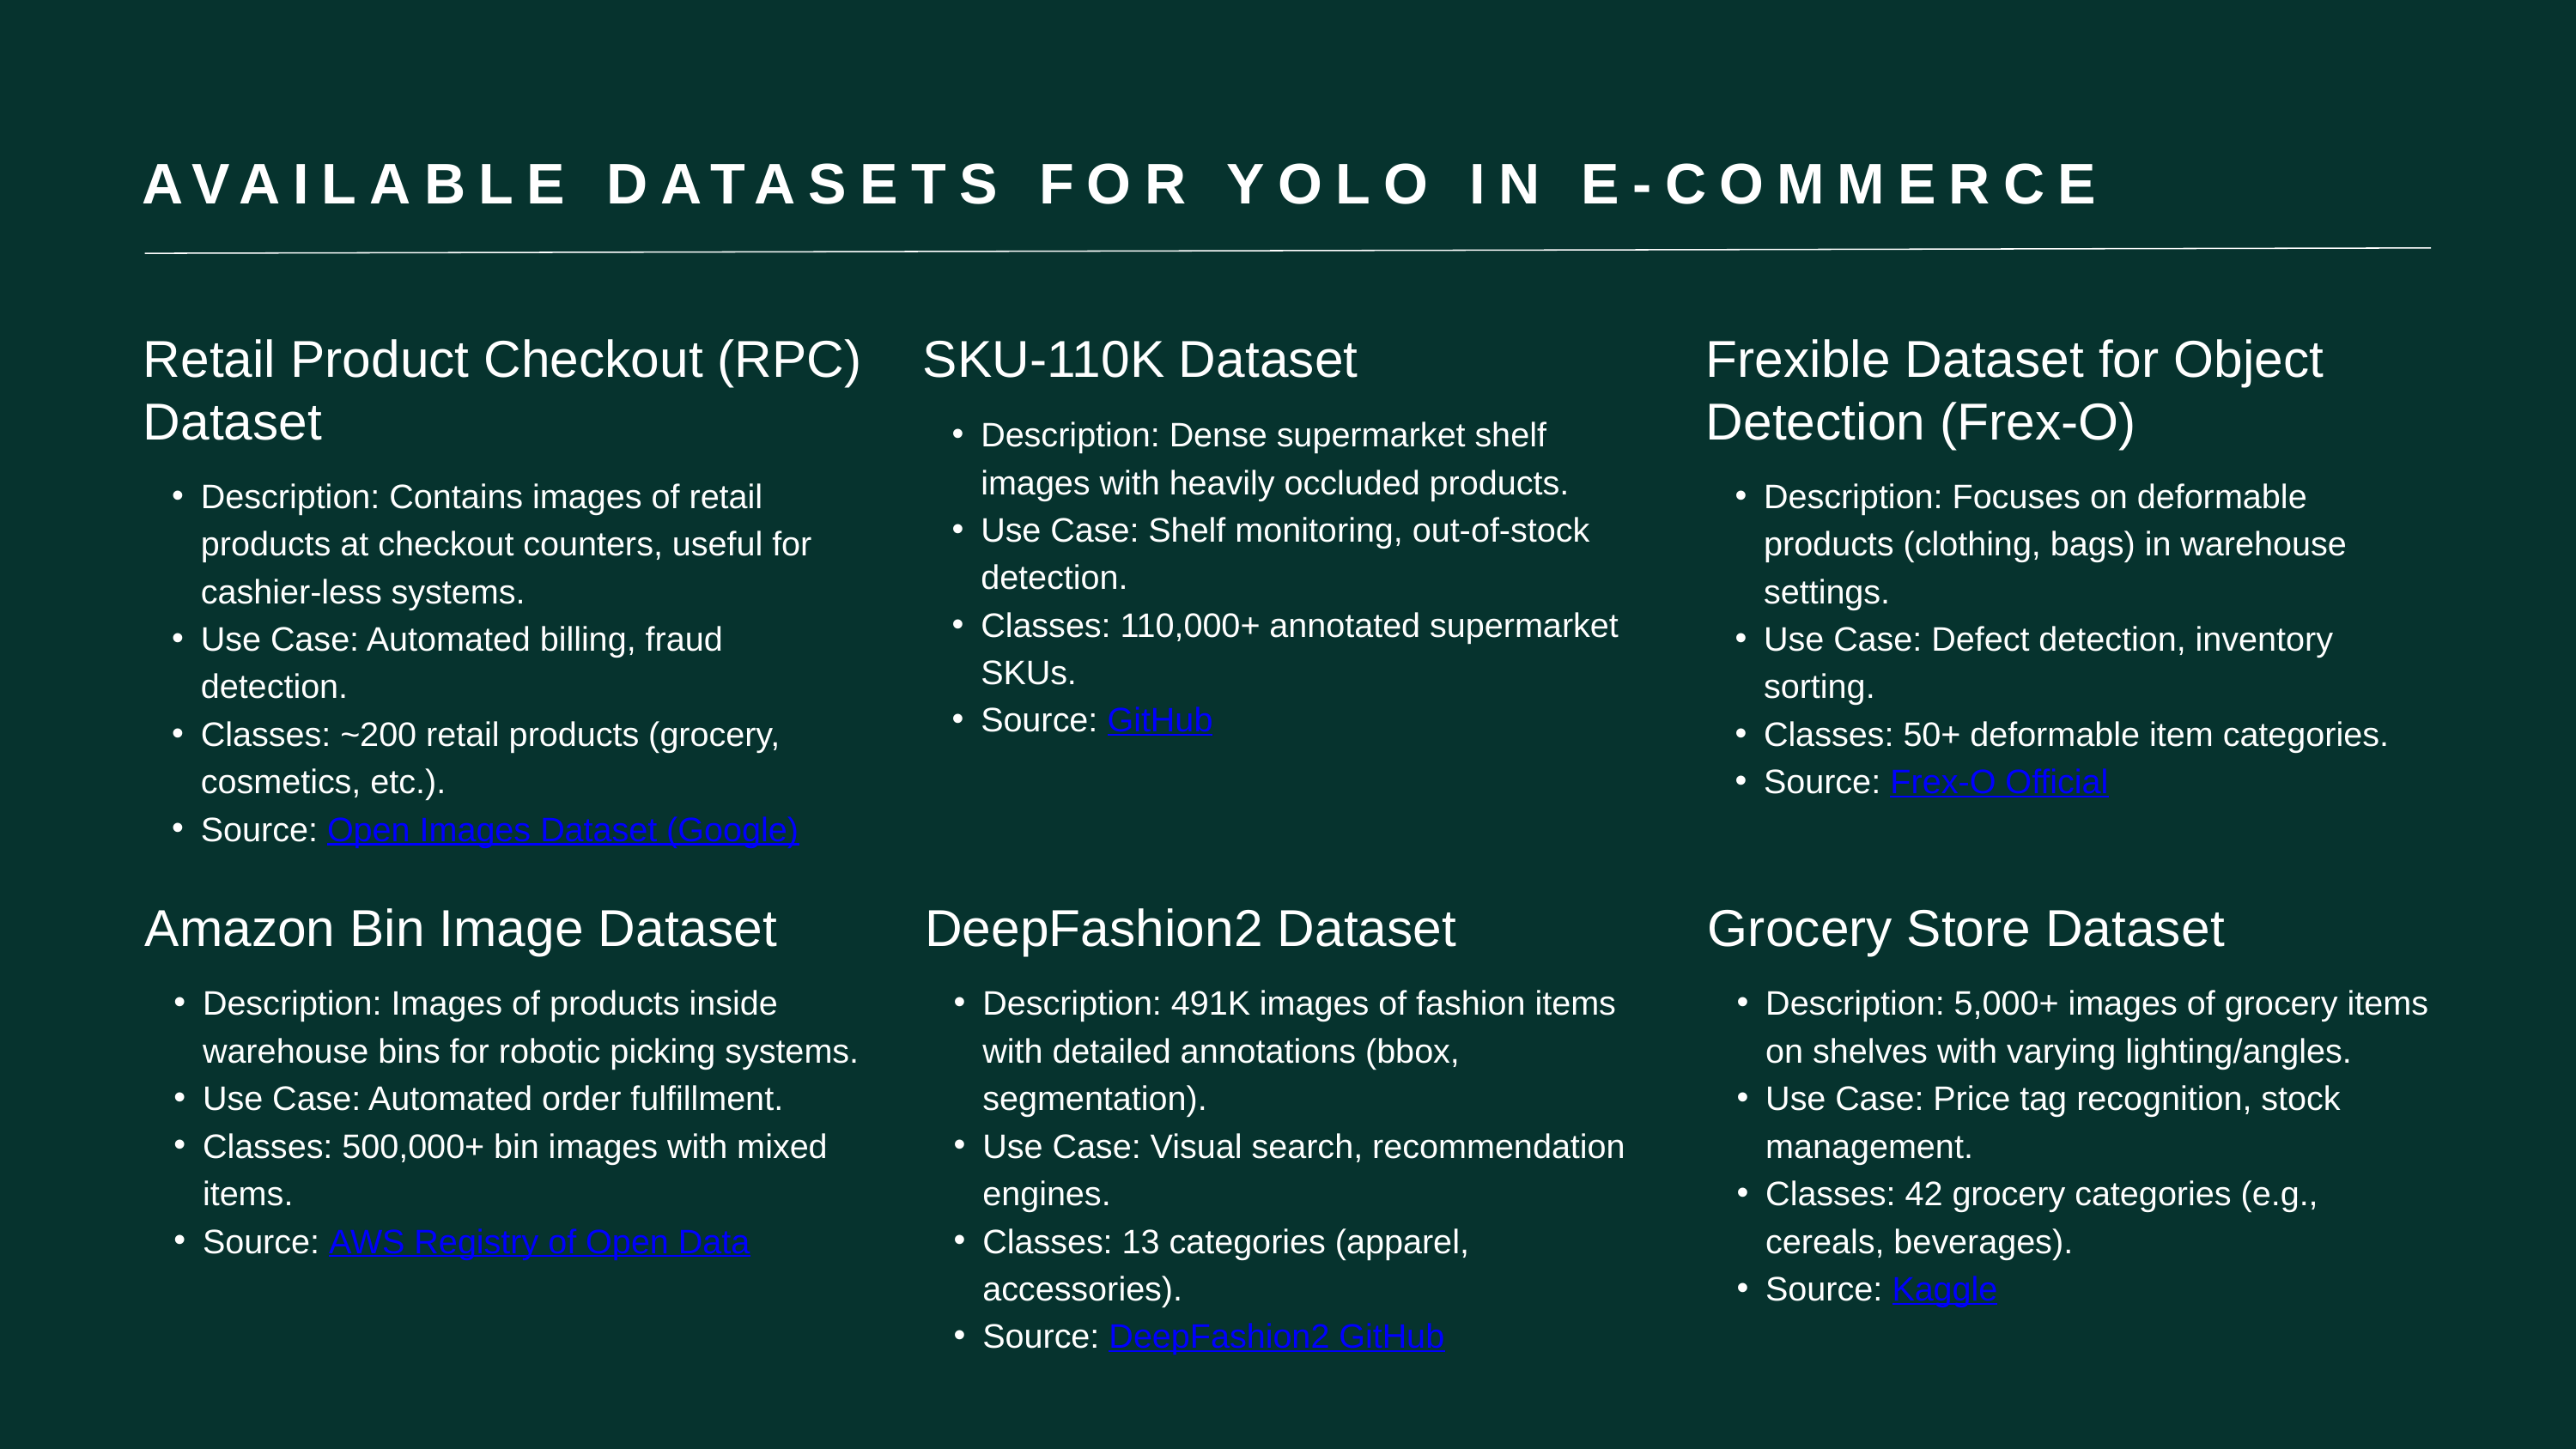

AVAILABLE DATASETS FOR YOLO IN E-COMMERCE

Retail Product Checkout (RPC) Dataset
Description: Contains images of retail products at checkout counters, useful for cashier-less systems.
Use Case: Automated billing, fraud detection.
Classes: ~200 retail products (grocery, cosmetics, etc.).
Source: Open Images Dataset (Google)

SKU-110K Dataset
Description: Dense supermarket shelf images with heavily occluded products.
Use Case: Shelf monitoring, out-of-stock detection.
Classes: 110,000+ annotated supermarket SKUs.
Source: GitHub

Frexible Dataset for Object Detection (Frex-O)
Description: Focuses on deformable products (clothing, bags) in warehouse settings.
Use Case: Defect detection, inventory sorting.
Classes: 50+ deformable item categories.
Source: Frex-O Official

Amazon Bin Image Dataset
Description: Images of products inside warehouse bins for robotic picking systems.
Use Case: Automated order fulfillment.
Classes: 500,000+ bin images with mixed items.
Source: AWS Registry of Open Data

DeepFashion2 Dataset
Description: 491K images of fashion items with detailed annotations (bbox, segmentation).
Use Case: Visual search, recommendation engines.
Classes: 13 categories (apparel, accessories).
Source: DeepFashion2 GitHub

Grocery Store Dataset
Description: 5,000+ images of grocery items on shelves with varying lighting/angles.
Use Case: Price tag recognition, stock management.
Classes: 42 grocery categories (e.g., cereals, beverages).
Source: Kaggle